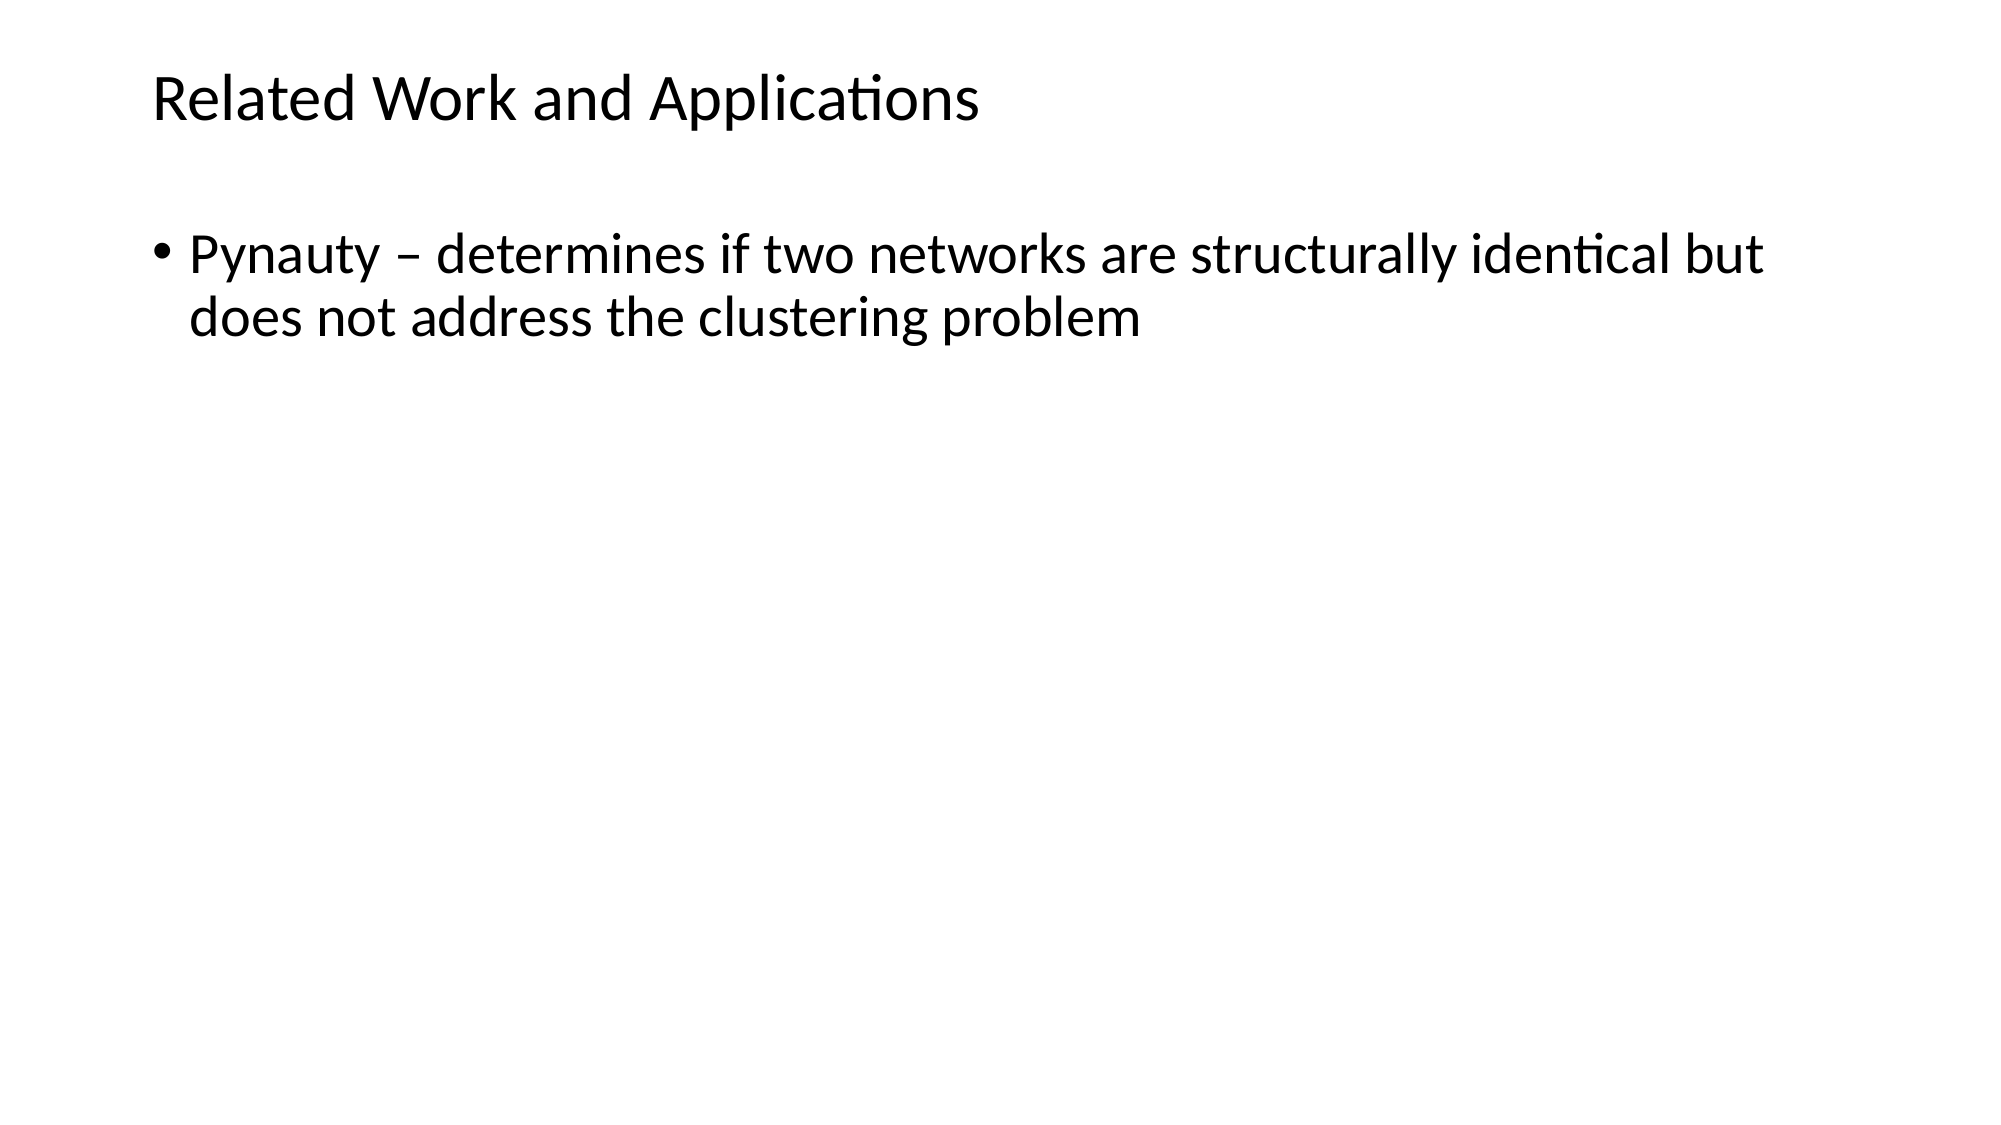

# Related Work and Applications
Pynauty – determines if two networks are structurally identical but does not address the clustering problem